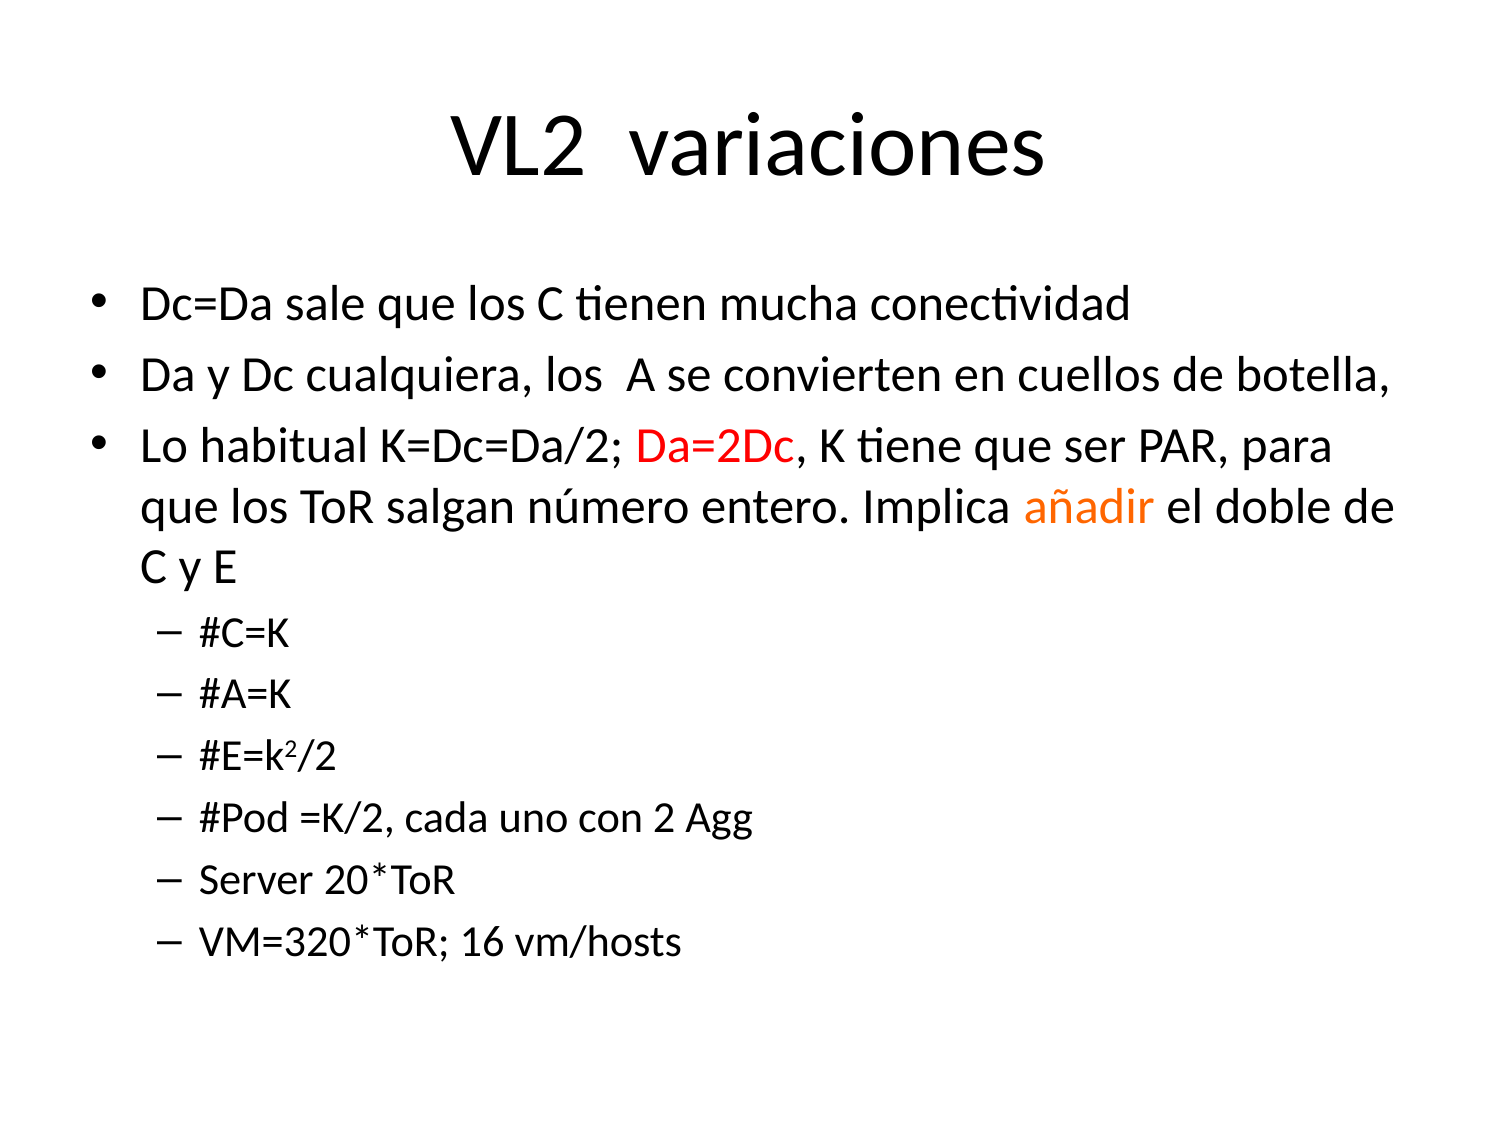

# VL2  variaciones
Dc=Da sale que los C tienen mucha conectividad
Da y Dc cualquiera, los  A se convierten en cuellos de botella,
Lo habitual K=Dc=Da/2; Da=2Dc, K tiene que ser PAR, para que los ToR salgan número entero. Implica añadir el doble de C y E
#C=K
#A=K
#E=k2/2
#Pod =K/2, cada uno con 2 Agg
Server 20*ToR
VM=320*ToR; 16 vm/hosts